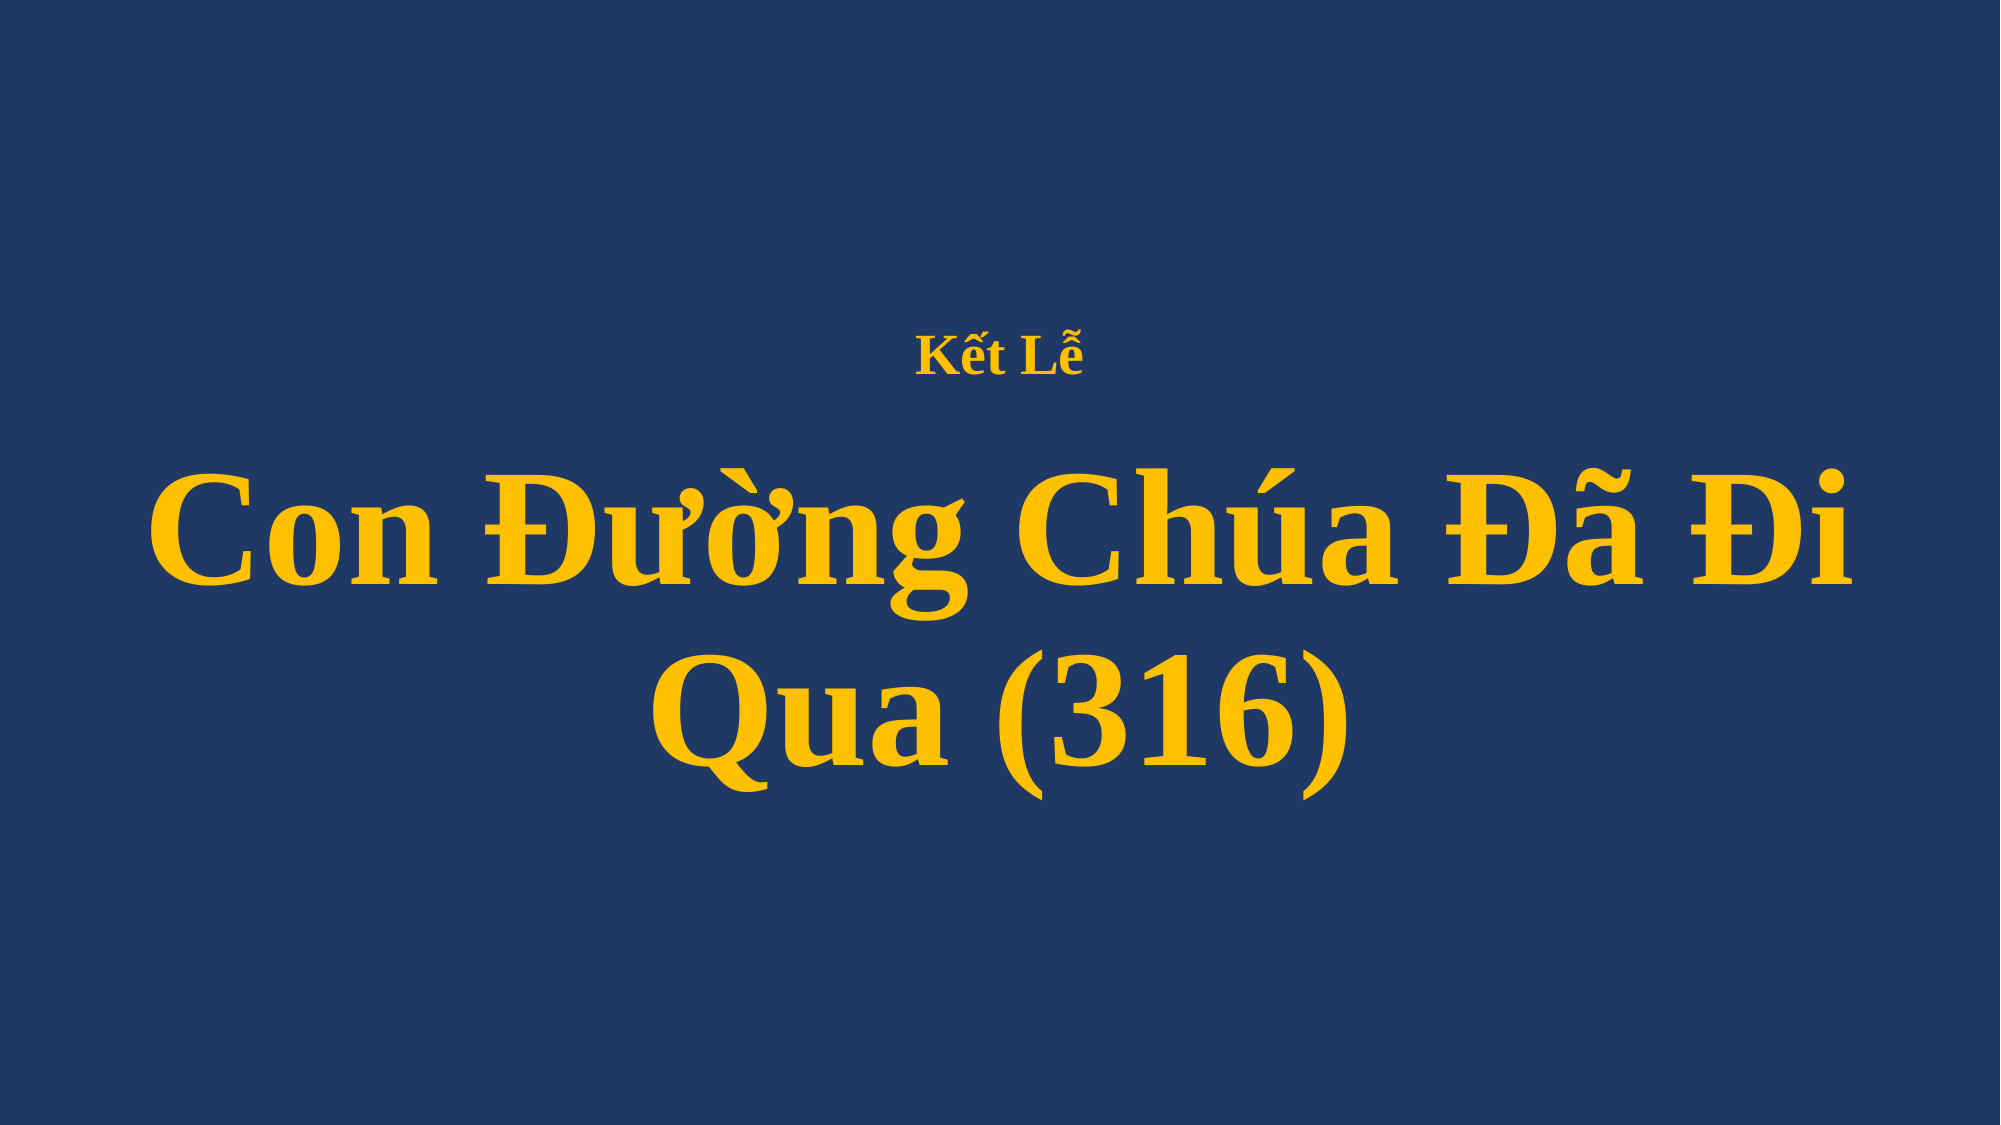

# Kết Lễ Con Đường Chúa Đã Đi Qua (316)